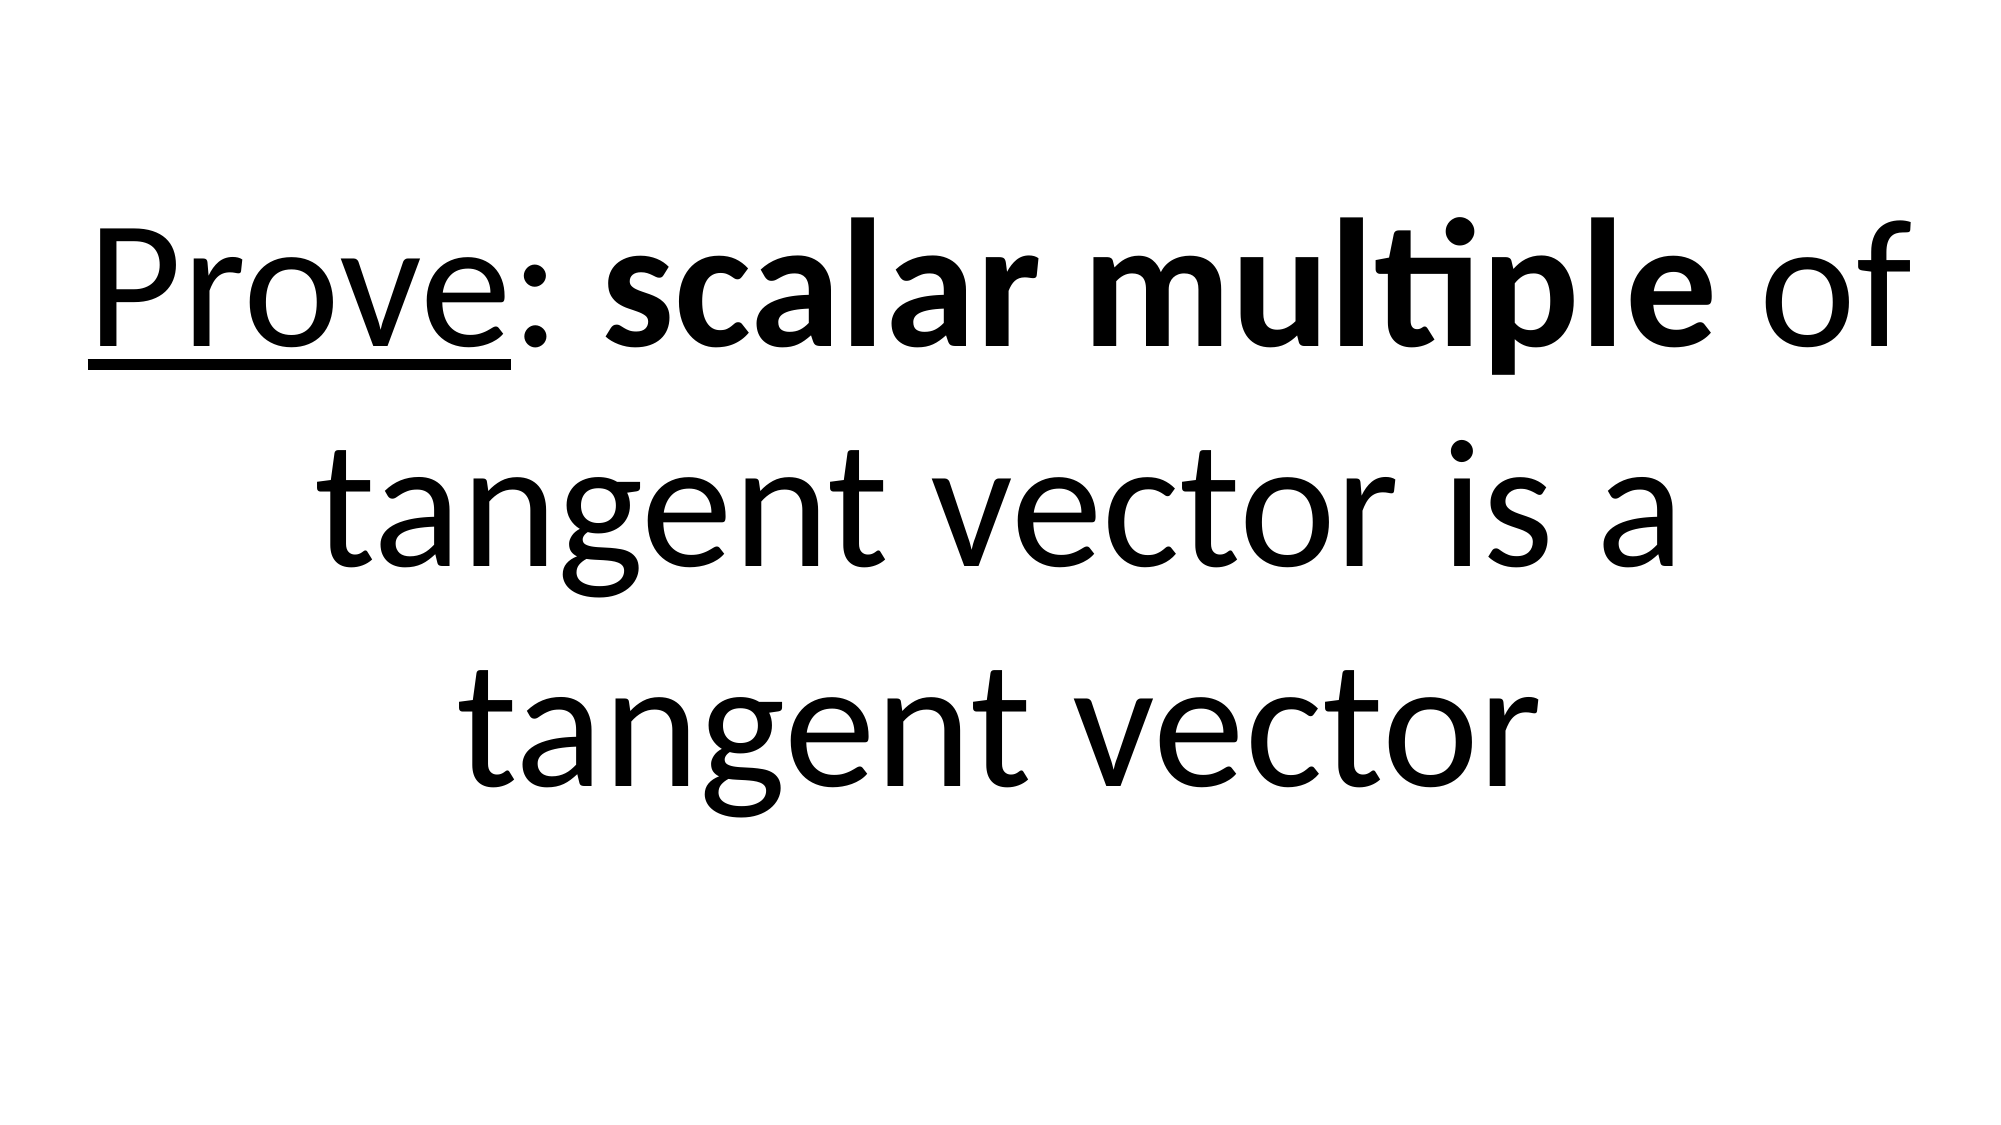

Prove: scalar multiple of tangent vector is a tangent vector